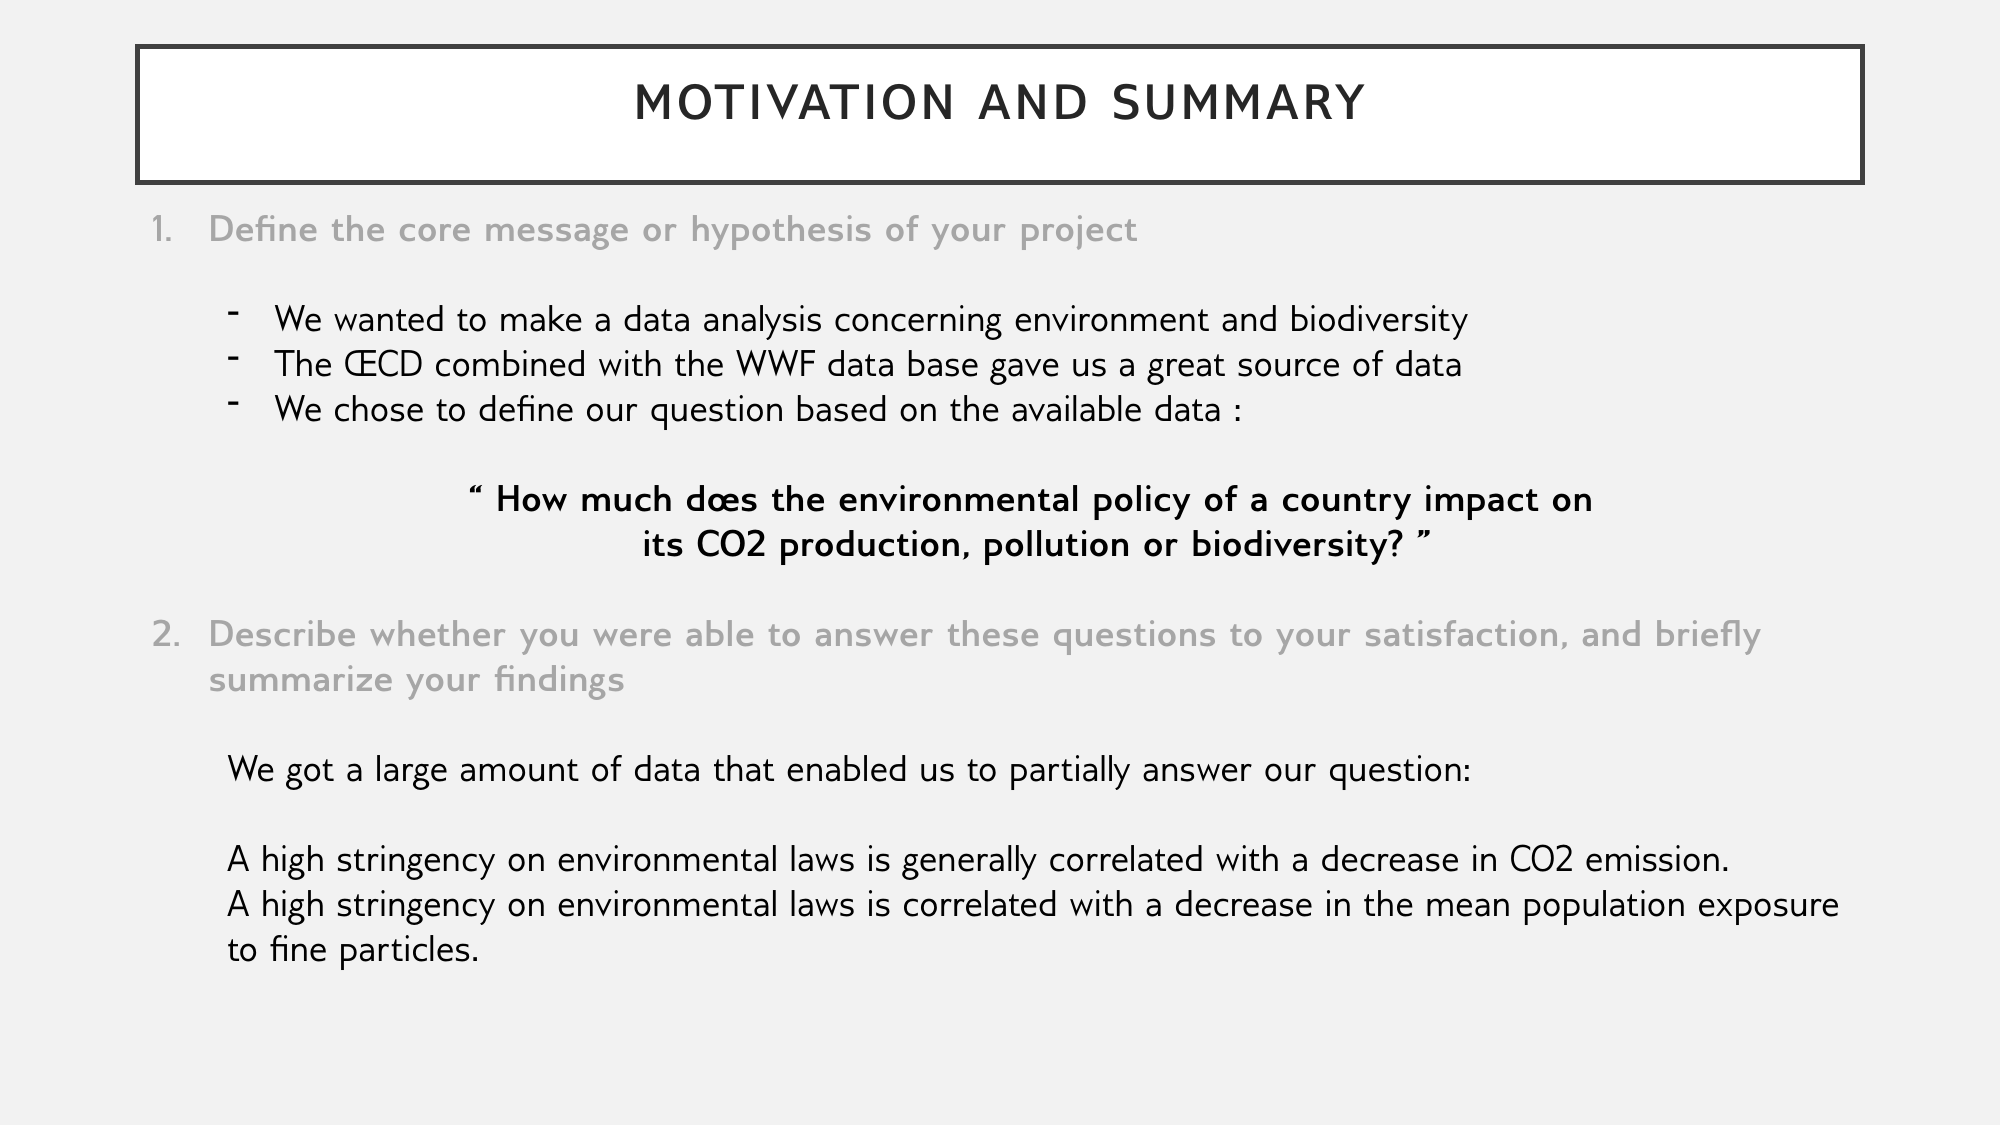

# Motivation and Summary
Define the core message or hypothesis of your project

We wanted to make a data analysis concerning environment and biodiversity
The OECD combined with the WWF data base gave us a great source of data
We chose to define our question based on the available data :

“ How much does the environmental policy of a country impact on
its CO2 production, pollution or biodiversity? ”

Describe whether you were able to answer these questions to your satisfaction, and briefly summarize your findings

We got a large amount of data that enabled us to partially answer our question:

A high stringency on environmental laws is generally correlated with a decrease in CO2 emission.
A high stringency on environmental laws is correlated with a decrease in the mean population exposure to fine particles.